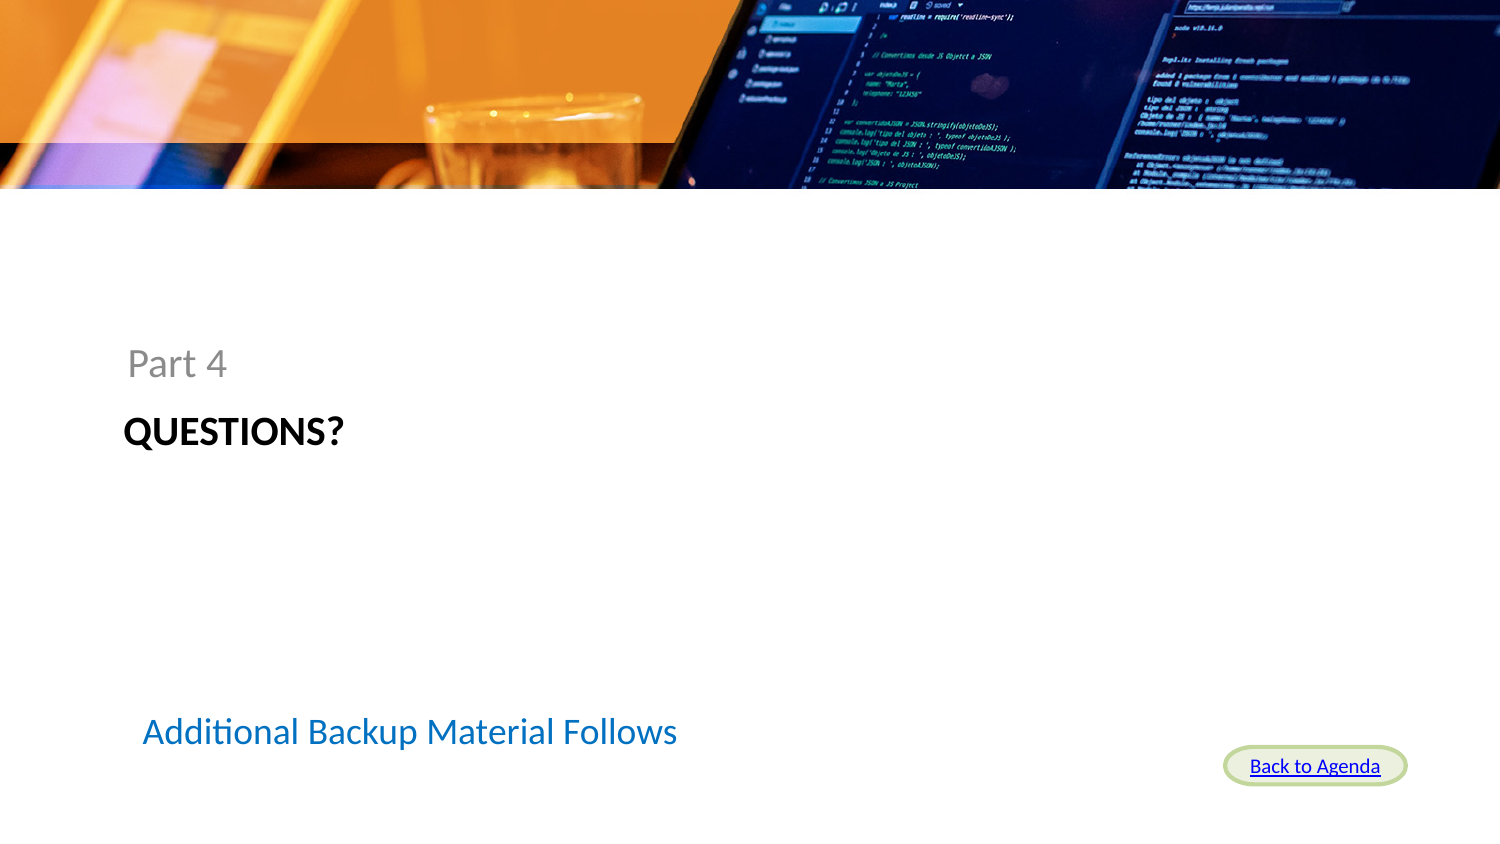

Part 4
# Questions?
Additional Backup Material Follows
Back to Agenda